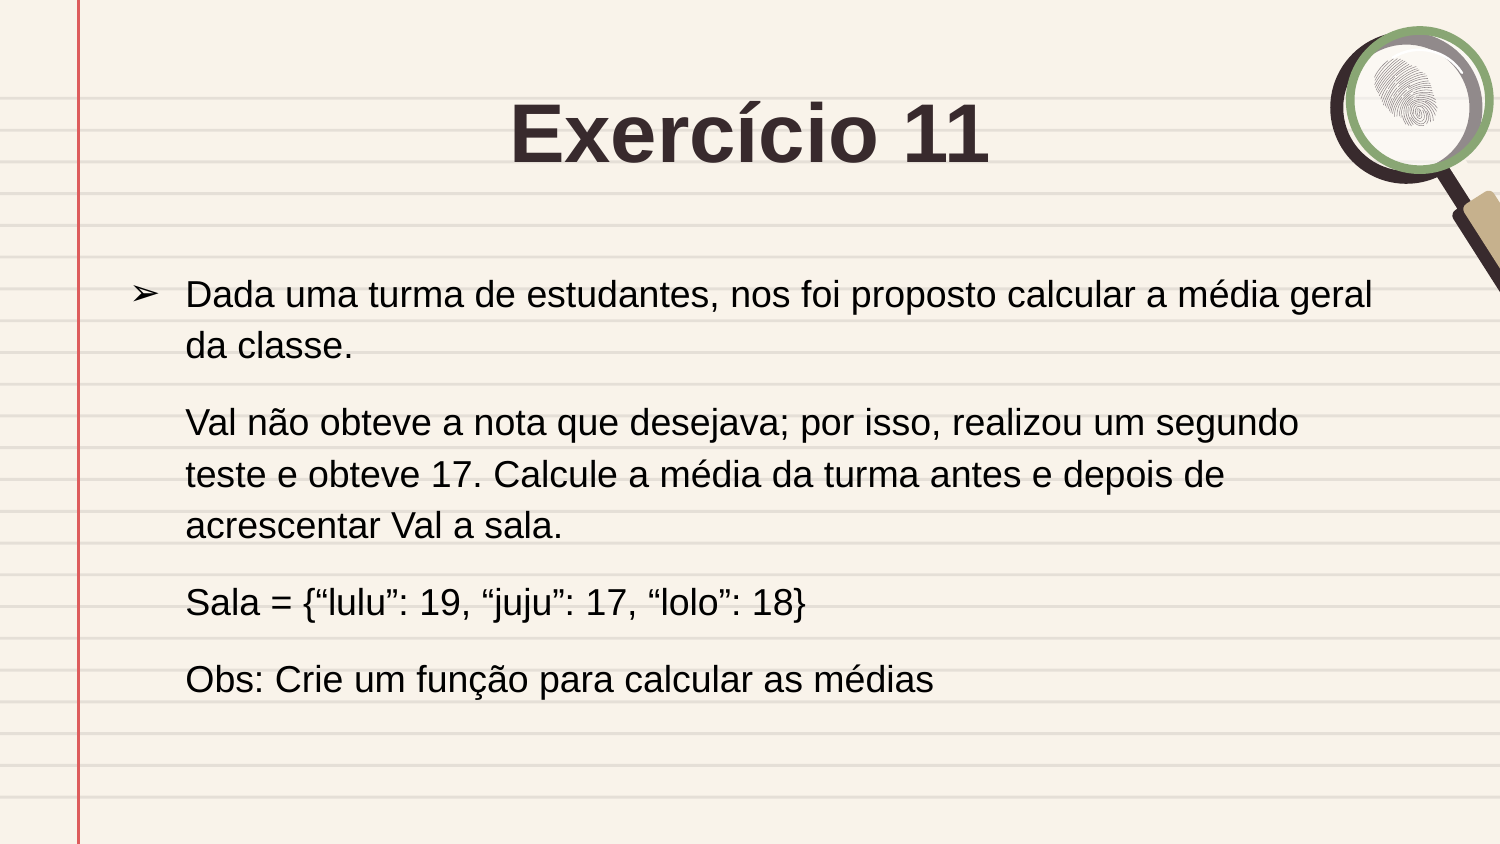

# Exercício 11
Dada uma turma de estudantes, nos foi proposto calcular a média geral da classe.
Val não obteve a nota que desejava; por isso, realizou um segundo teste e obteve 17. Calcule a média da turma antes e depois de acrescentar Val a sala.
Sala = {“lulu”: 19, “juju”: 17, “lolo”: 18}
Obs: Crie um função para calcular as médias